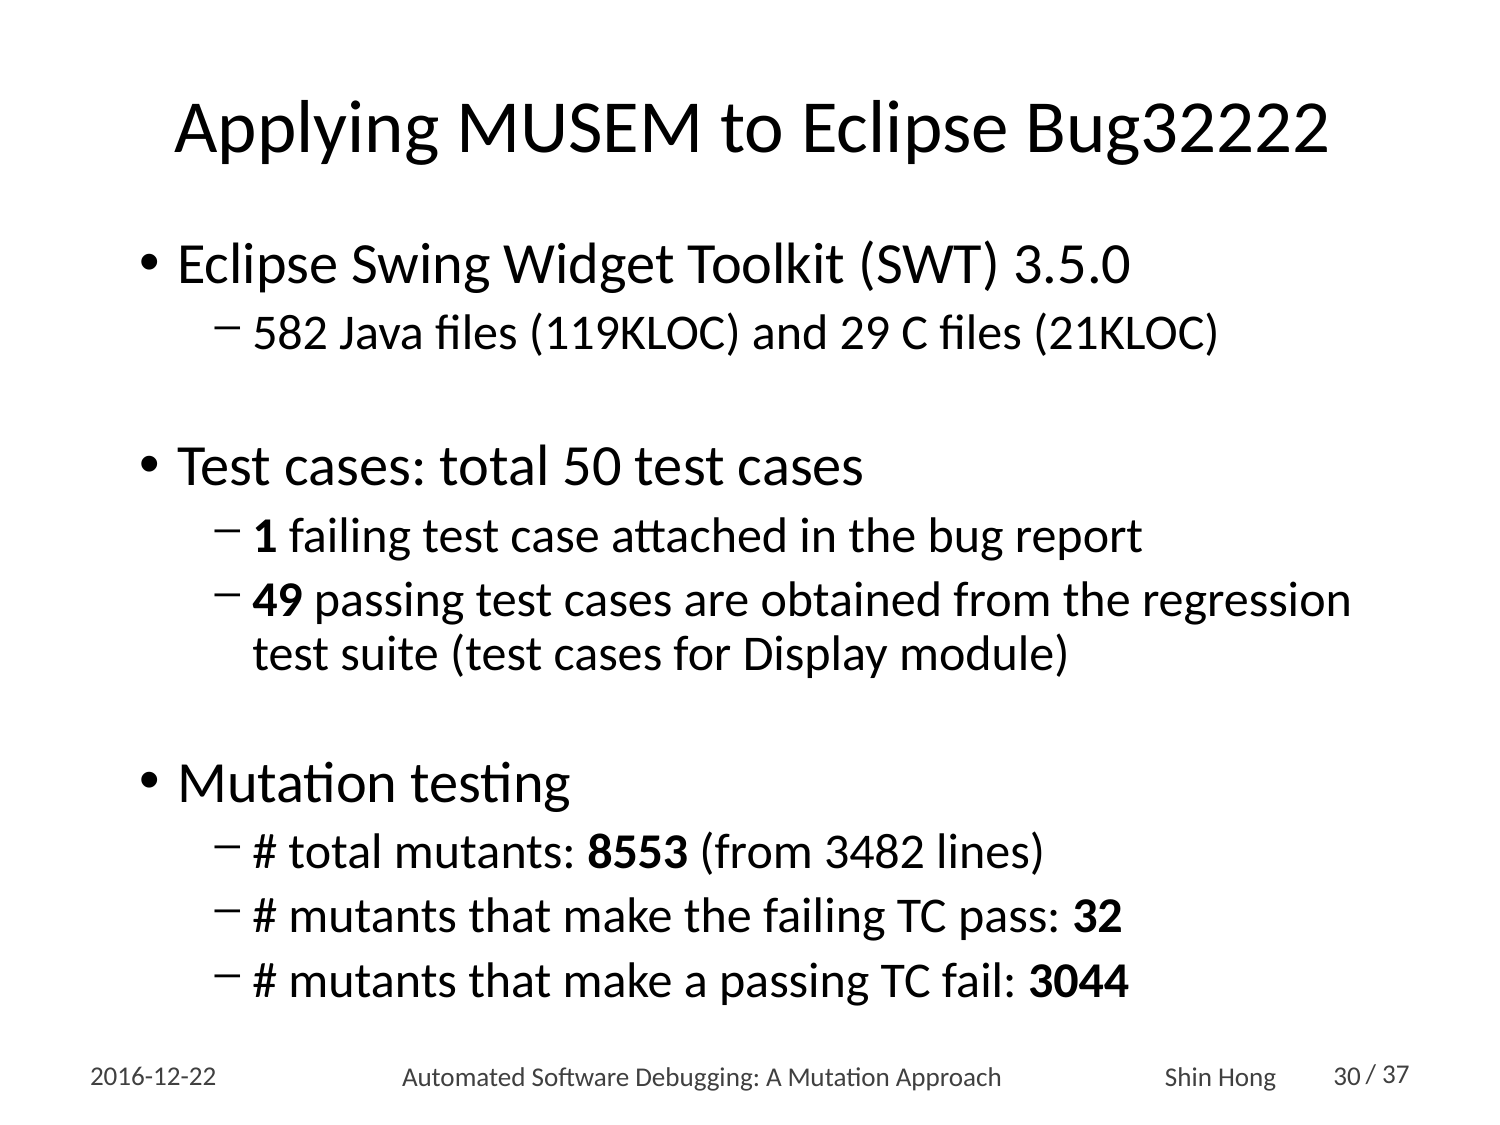

# Applying MUSEM to Eclipse Bug32222
Eclipse Swing Widget Toolkit (SWT) 3.5.0
582 Java files (119KLOC) and 29 C files (21KLOC)

Test cases: total 50 test cases
1 failing test case attached in the bug report
49 passing test cases are obtained from the regression
test suite (test cases for Display module)

Mutation testing
# total mutants: 8553 (from 3482 lines)
# mutants that make the failing TC pass: 32
# mutants that make a passing TC fail: 3044
Automated Software Debugging: A Mutation Approach
30
2016-12-22